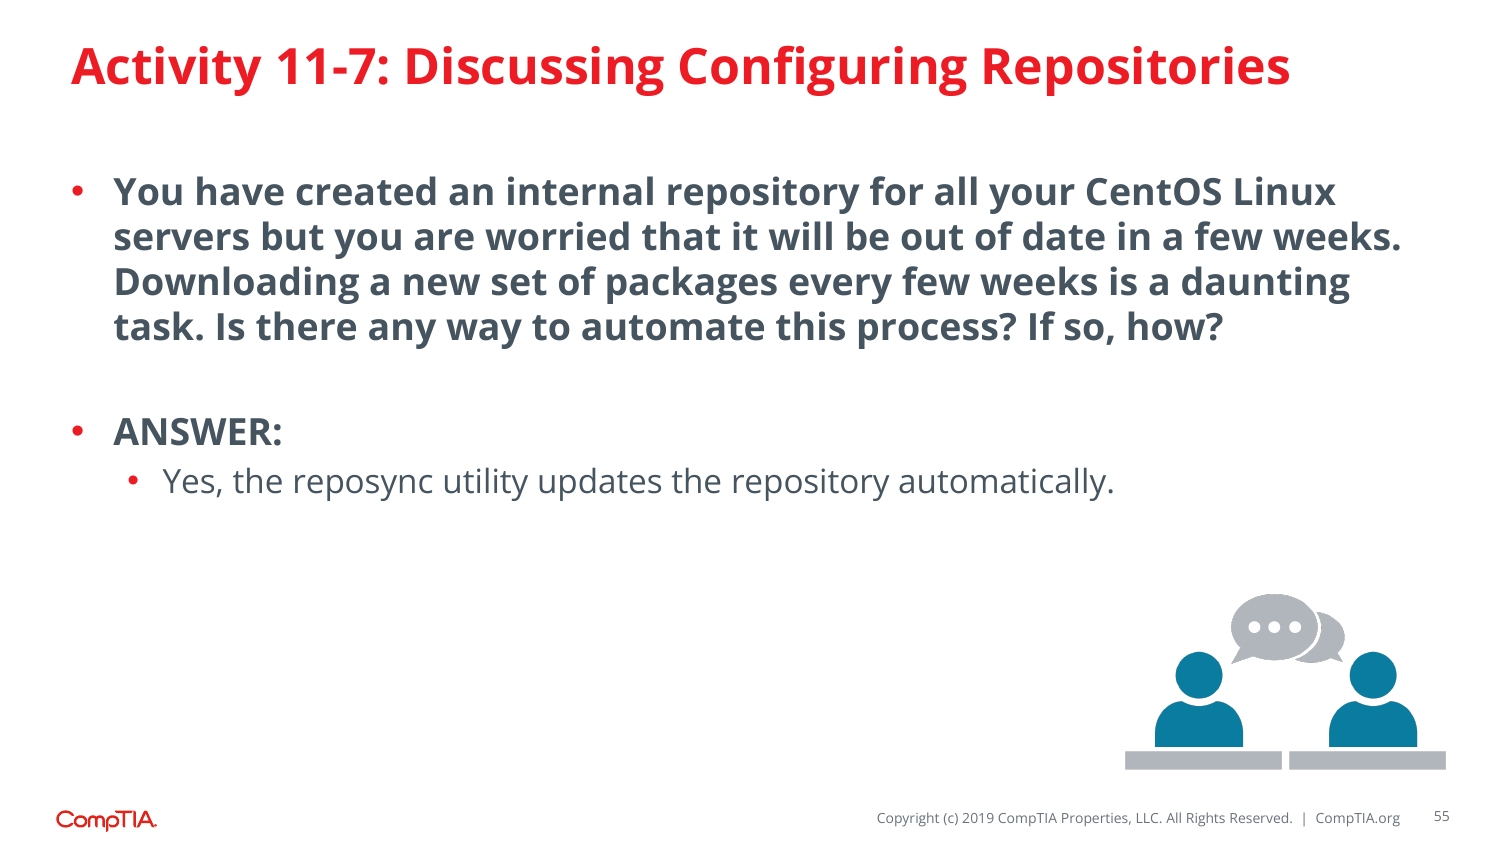

# Activity 11-7: Discussing Configuring Repositories
You have created an internal repository for all your CentOS Linux servers but you are worried that it will be out of date in a few weeks. Downloading a new set of packages every few weeks is a daunting task. Is there any way to automate this process? If so, how?

ANSWER:
Yes, the reposync utility updates the repository automatically.

55